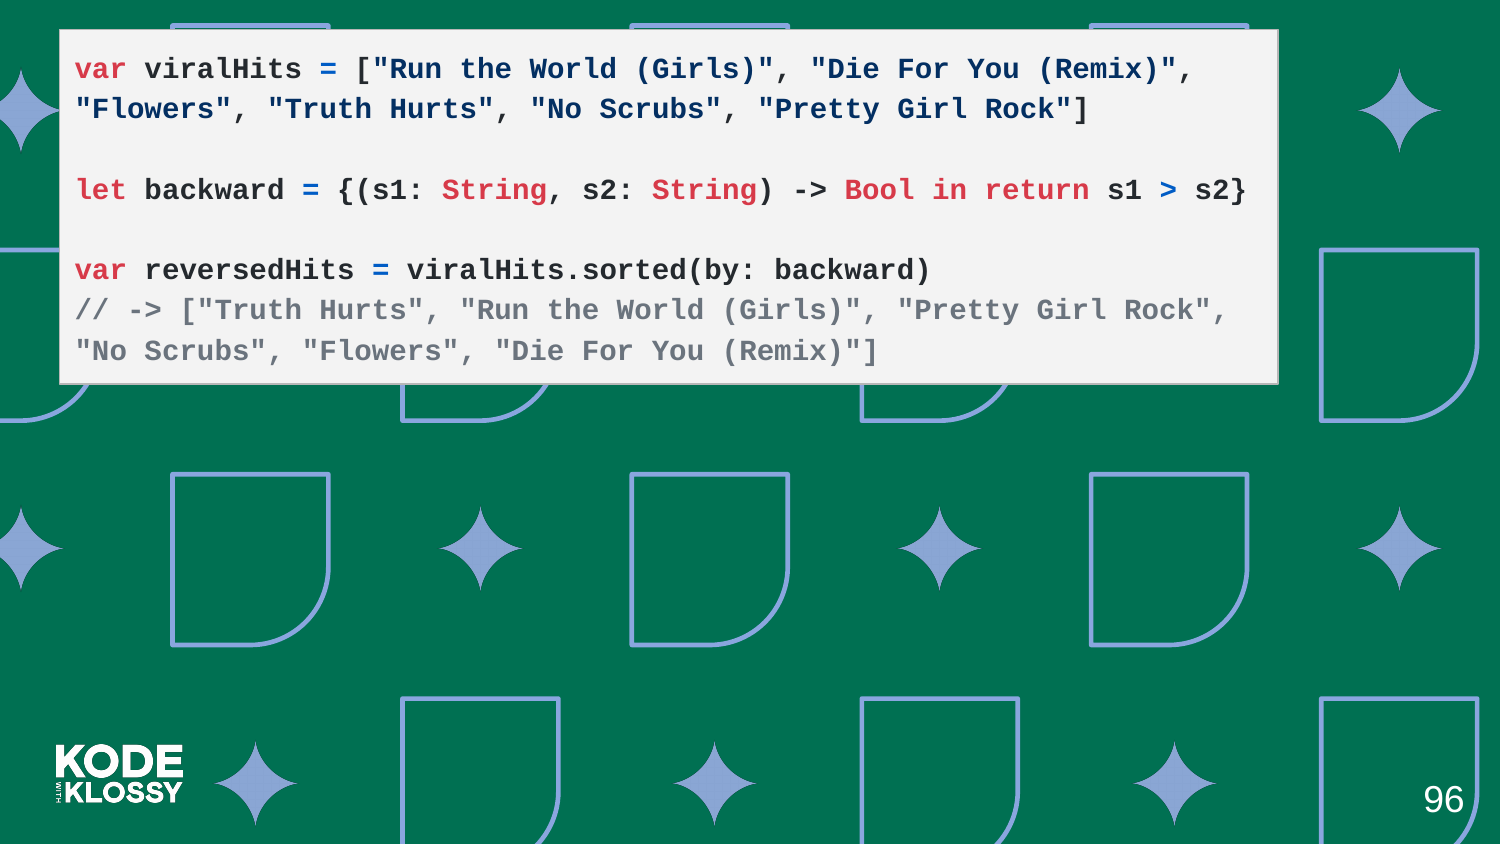

var viralHits = ["Run the World (Girls)", "Die For You (Remix)", "Flowers", "Truth Hurts", "No Scrubs", "Pretty Girl Rock"]

let backward = {(s1: String, s2: String) -> Bool in return s1 > s2}

var reversedHits = viralHits.sorted(by: backward)
// -> ["Truth Hurts", "Run the World (Girls)", "Pretty Girl Rock", "No Scrubs", "Flowers", "Die For You (Remix)"]